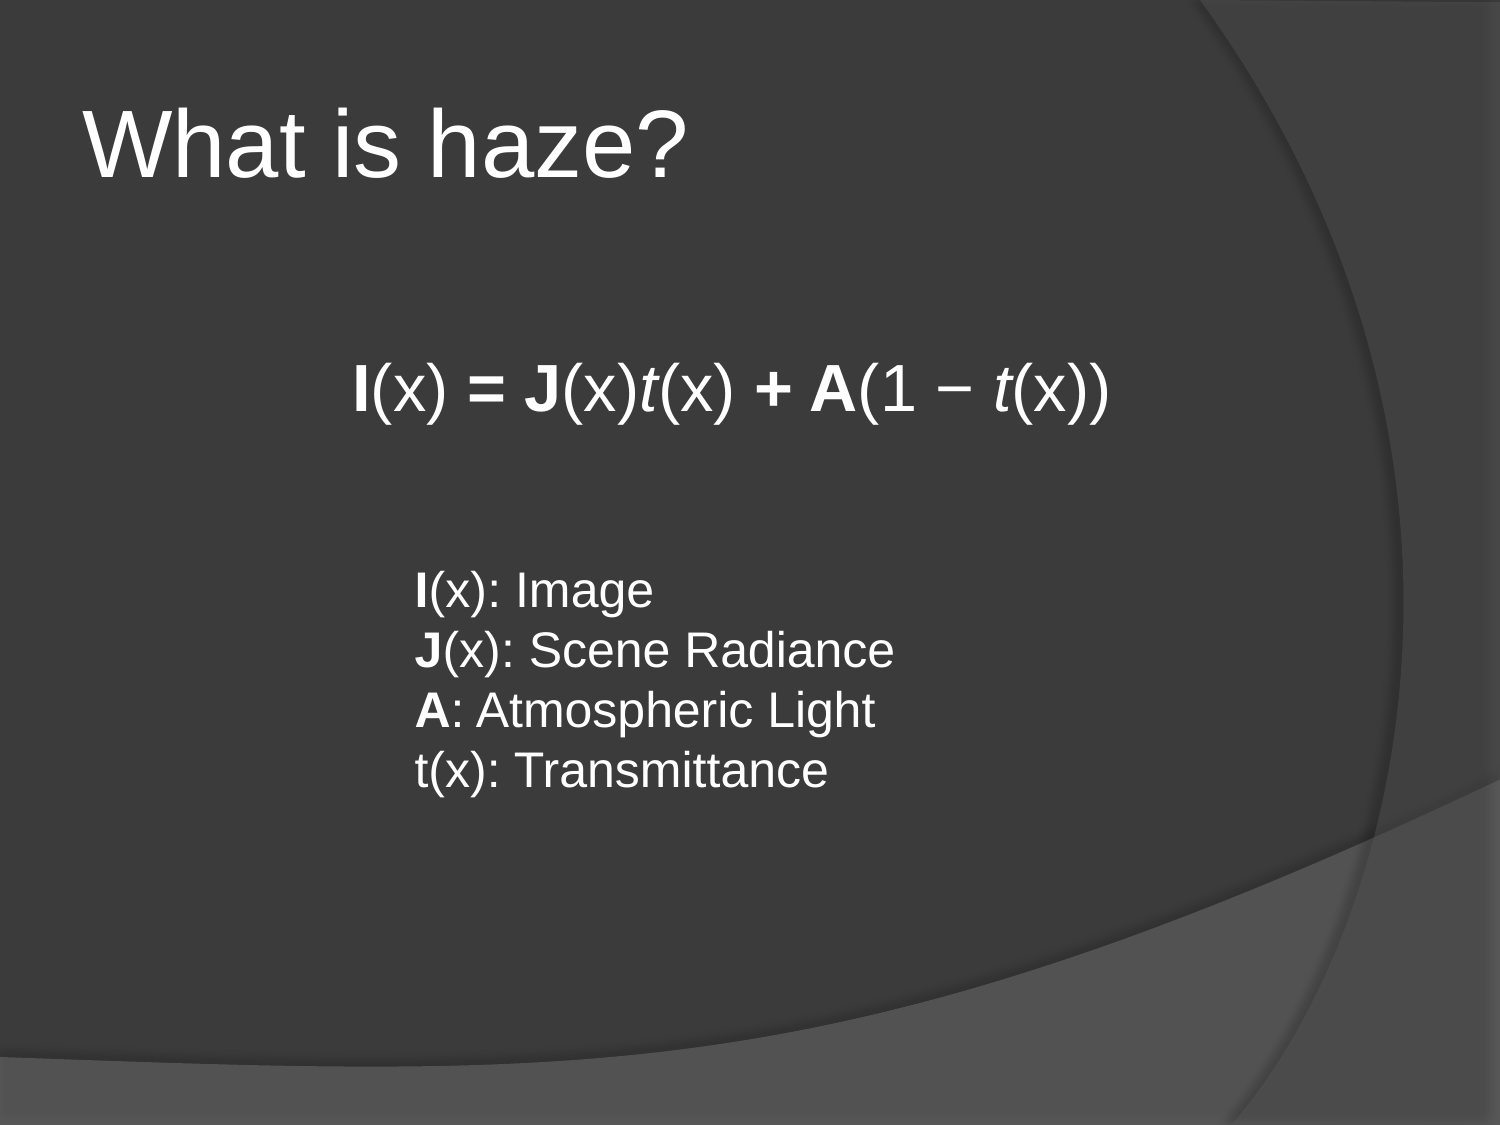

What is haze?
I(x) = J(x)t(x) + A(1 − t(x))
I(x): Image
J(x): Scene Radiance
A: Atmospheric Light
t(x): Transmittance